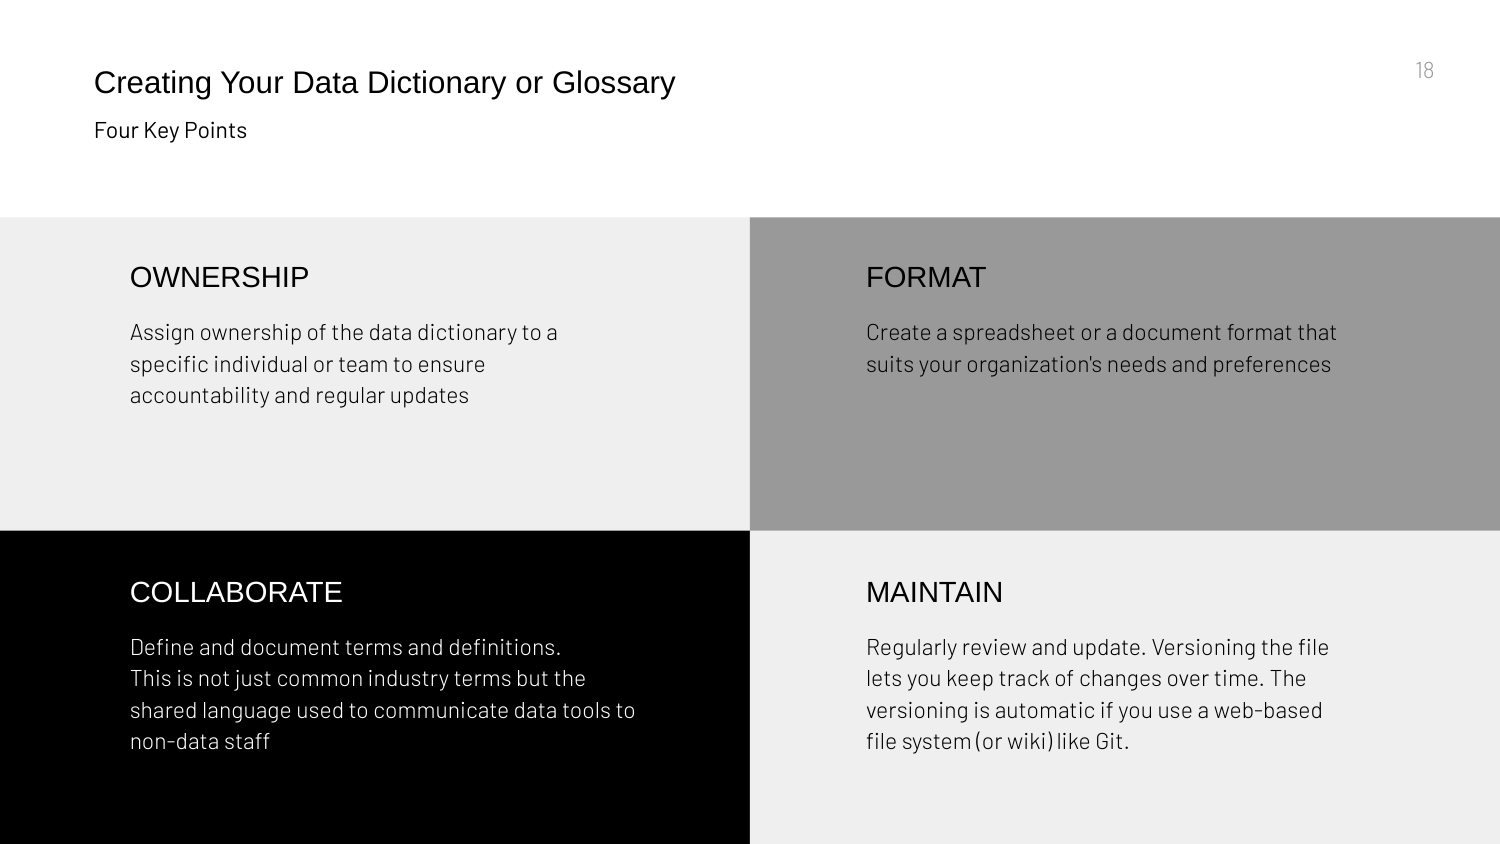

18
Creating Your Data Dictionary or Glossary
Four Key Points
OWNERSHIP
FORMAT
Assign ownership of the data dictionary to a specific individual or team to ensure
accountability and regular updates

Create a spreadsheet or a document format that suits your organization's needs and preferences

COLLABORATE
MAINTAIN
Define and document terms and definitions.
This is not just common industry terms but the shared language used to communicate data tools to non-data staff

Regularly review and update. Versioning the file lets you keep track of changes over time. The versioning is automatic if you use a web-based file system (or wiki) like Git.